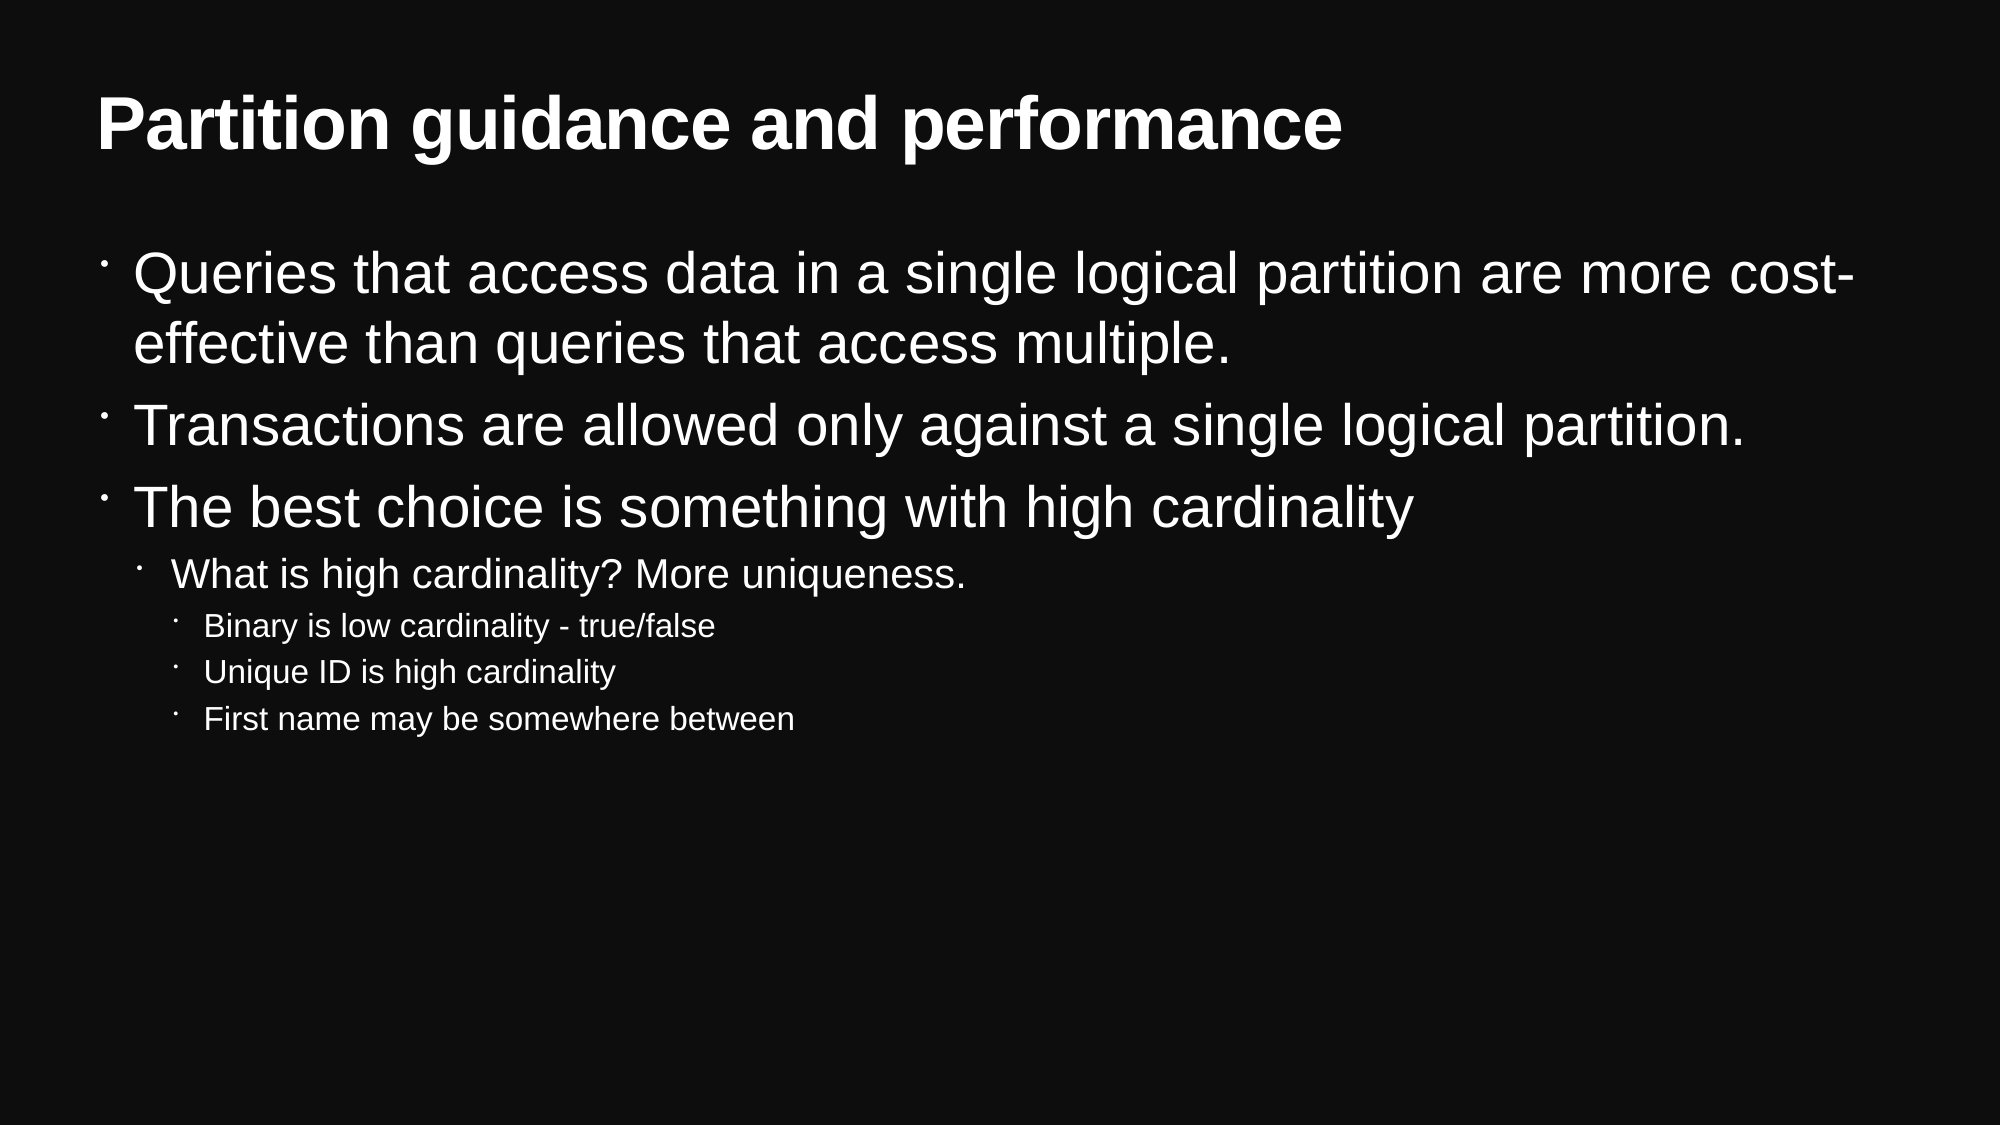

# Partition guidance and performance
Queries that access data in a single logical partition are more cost-effective than queries that access multiple.
Transactions are allowed only against a single logical partition.
The best choice is something with high cardinality
What is high cardinality? More uniqueness.
Binary is low cardinality - true/false
Unique ID is high cardinality
First name may be somewhere between